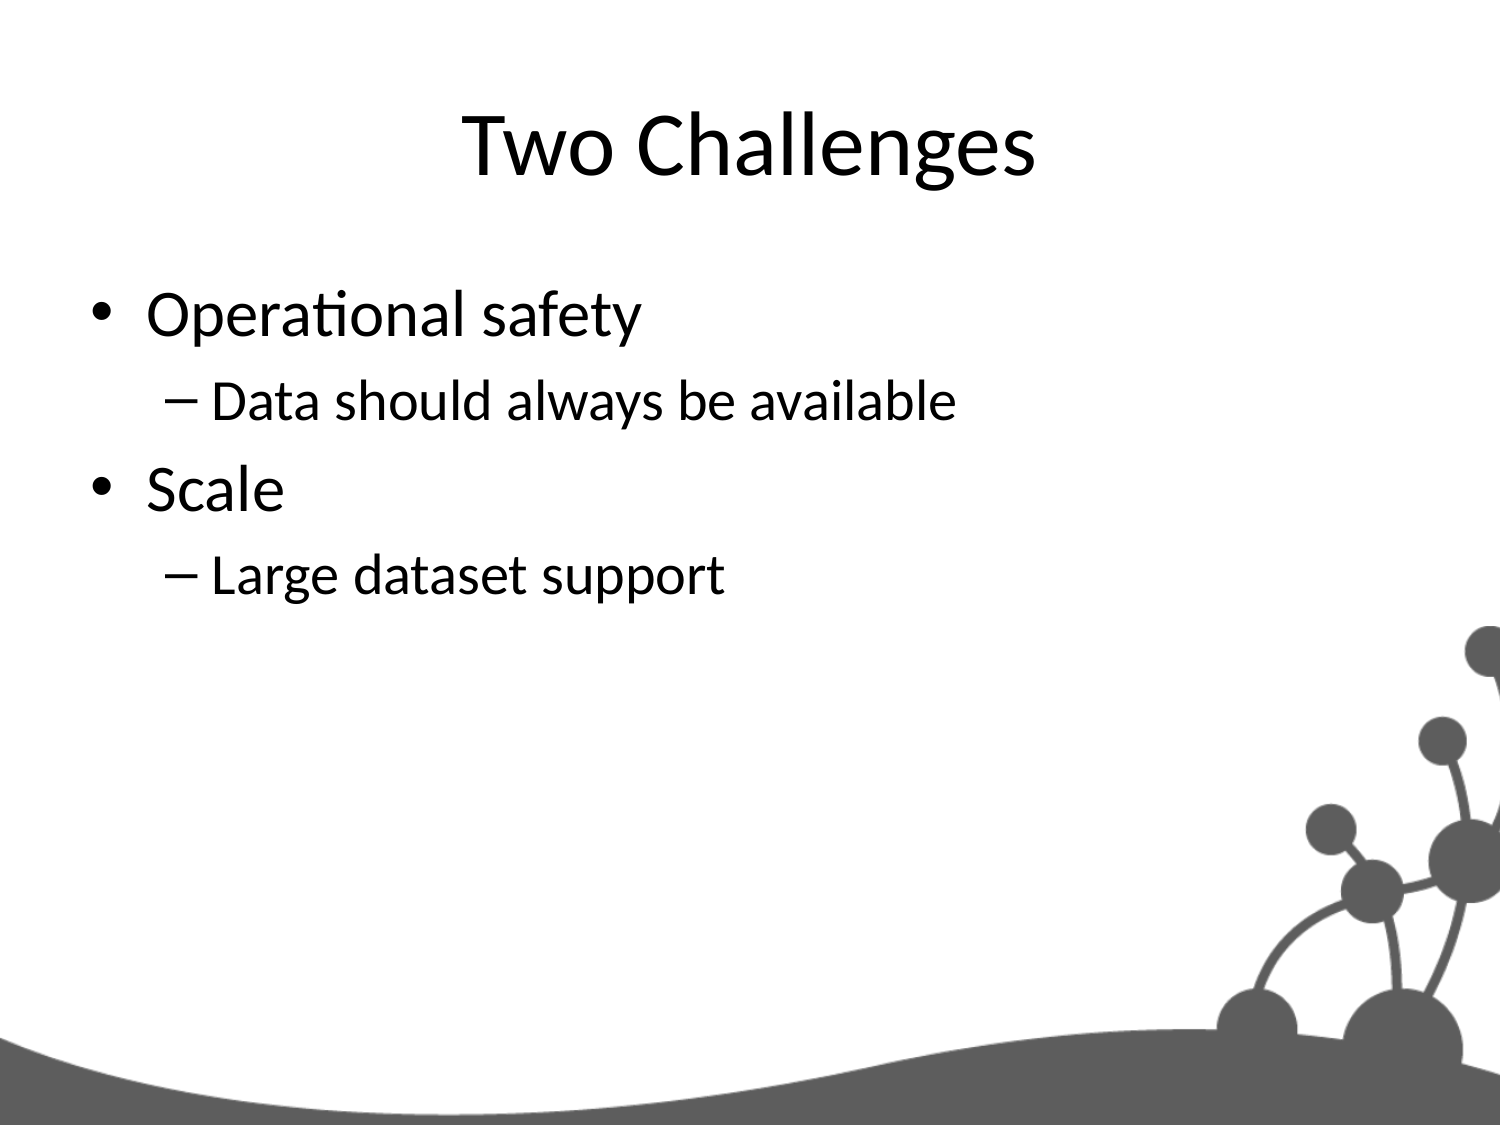

# Two Challenges
Operational safety
Data should always be available
Scale
Large dataset support